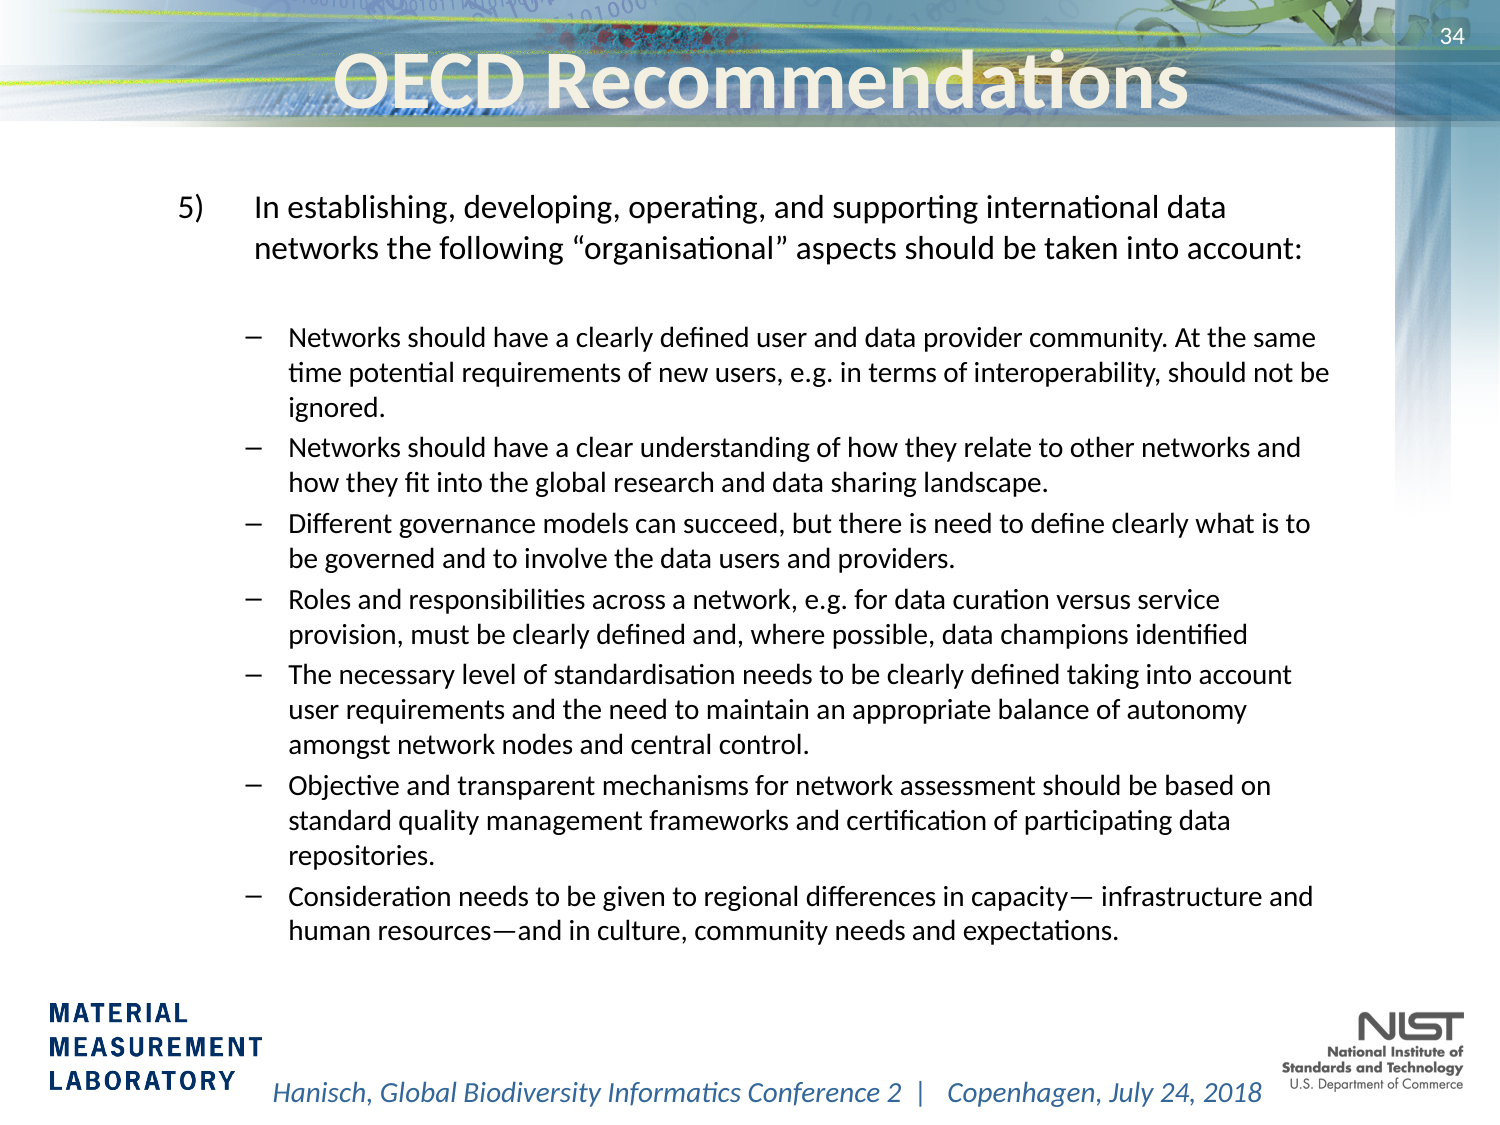

# OECD Recommendations
34
In establishing, developing, operating, and supporting international data networks the following “organisational” aspects should be taken into account:

Networks should have a clearly defined user and data provider community. At the same time potential requirements of new users, e.g. in terms of interoperability, should not be ignored.
Networks should have a clear understanding of how they relate to other networks and how they fit into the global research and data sharing landscape.
Different governance models can succeed, but there is need to define clearly what is to be governed and to involve the data users and providers.
Roles and responsibilities across a network, e.g. for data curation versus service provision, must be clearly defined and, where possible, data champions identified
The necessary level of standardisation needs to be clearly defined taking into account user requirements and the need to maintain an appropriate balance of autonomy amongst network nodes and central control.
Objective and transparent mechanisms for network assessment should be based on standard quality management frameworks and certification of participating data repositories.
Consideration needs to be given to regional differences in capacity— infrastructure and human resources—and in culture, community needs and expectations.